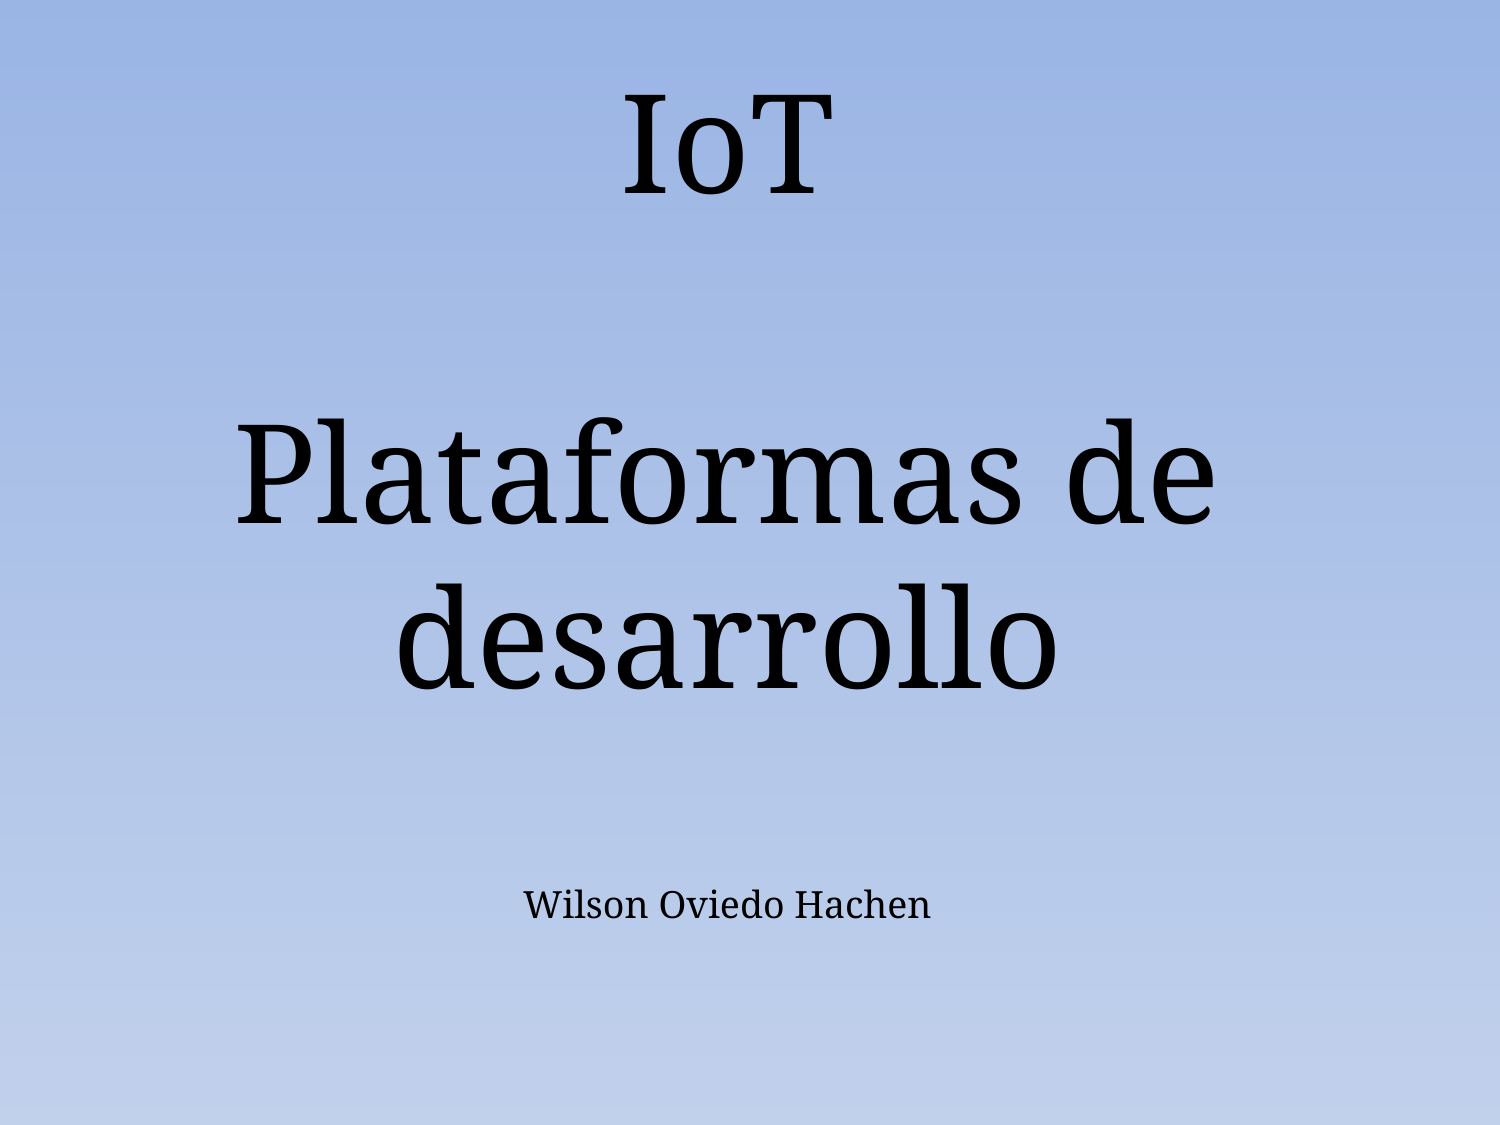

# IoT Plataformas de desarrollo Wilson Oviedo Hachen